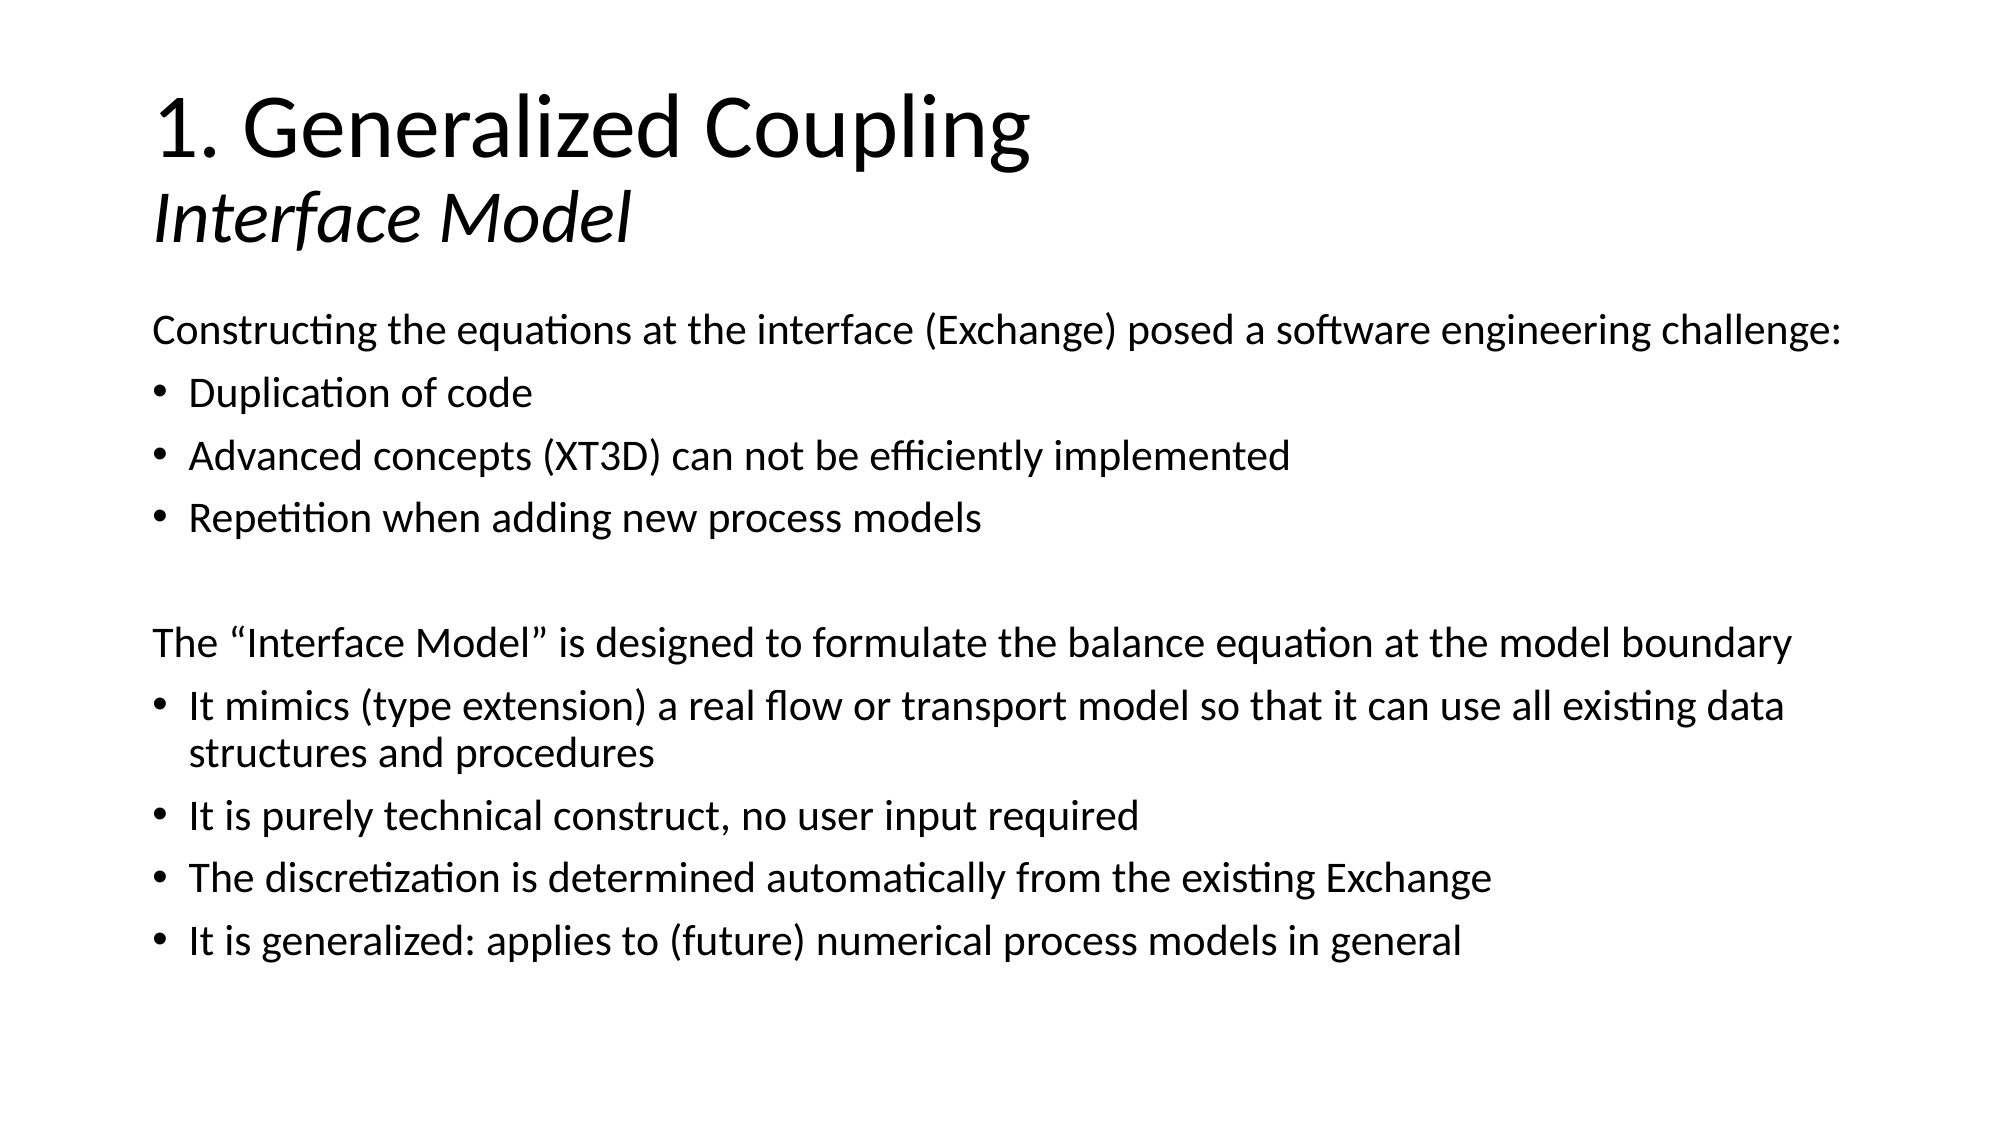

# 1. Generalized Coupling Interface Model
Constructing the equations at the interface (Exchange) posed a software engineering challenge:
Duplication of code
Advanced concepts (XT3D) can not be efficiently implemented
Repetition when adding new process models

The “Interface Model” is designed to formulate the balance equation at the model boundary
It mimics (type extension) a real flow or transport model so that it can use all existing data structures and procedures
It is purely technical construct, no user input required
The discretization is determined automatically from the existing Exchange
It is generalized: applies to (future) numerical process models in general